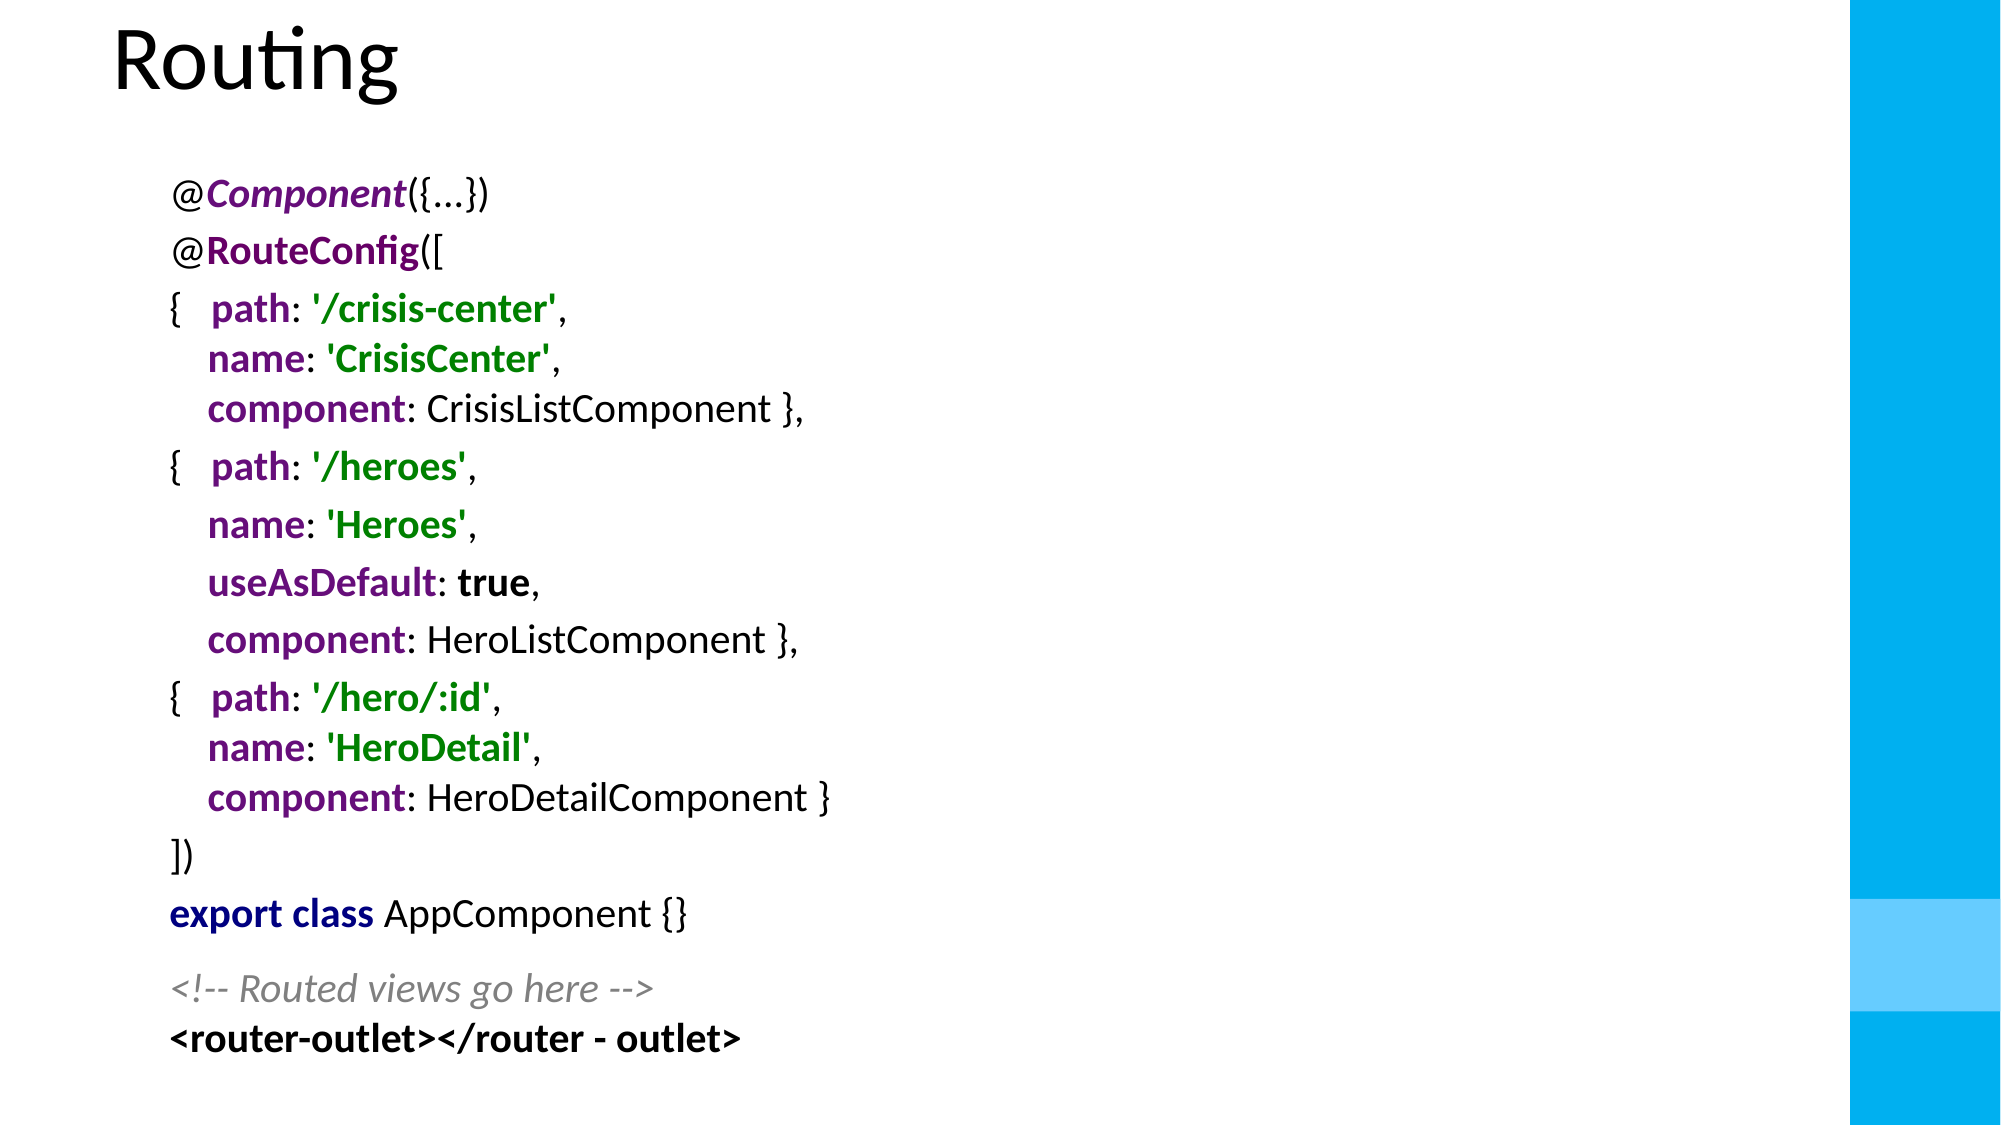

# Routing
@Component({...})
@RouteConfig([
{   path: '/crisis-center',
    name: 'CrisisCenter',
    component: CrisisListComponent },
{   path: '/heroes',
    name: 'Heroes',
    useAsDefault: true,
    component: HeroListComponent },
{   path: '/hero/:id',
    name: 'HeroDetail',
    component: HeroDetailComponent }
])
export class AppComponent {}
<!-- Routed views go here -->
<router-outlet></router - outlet>